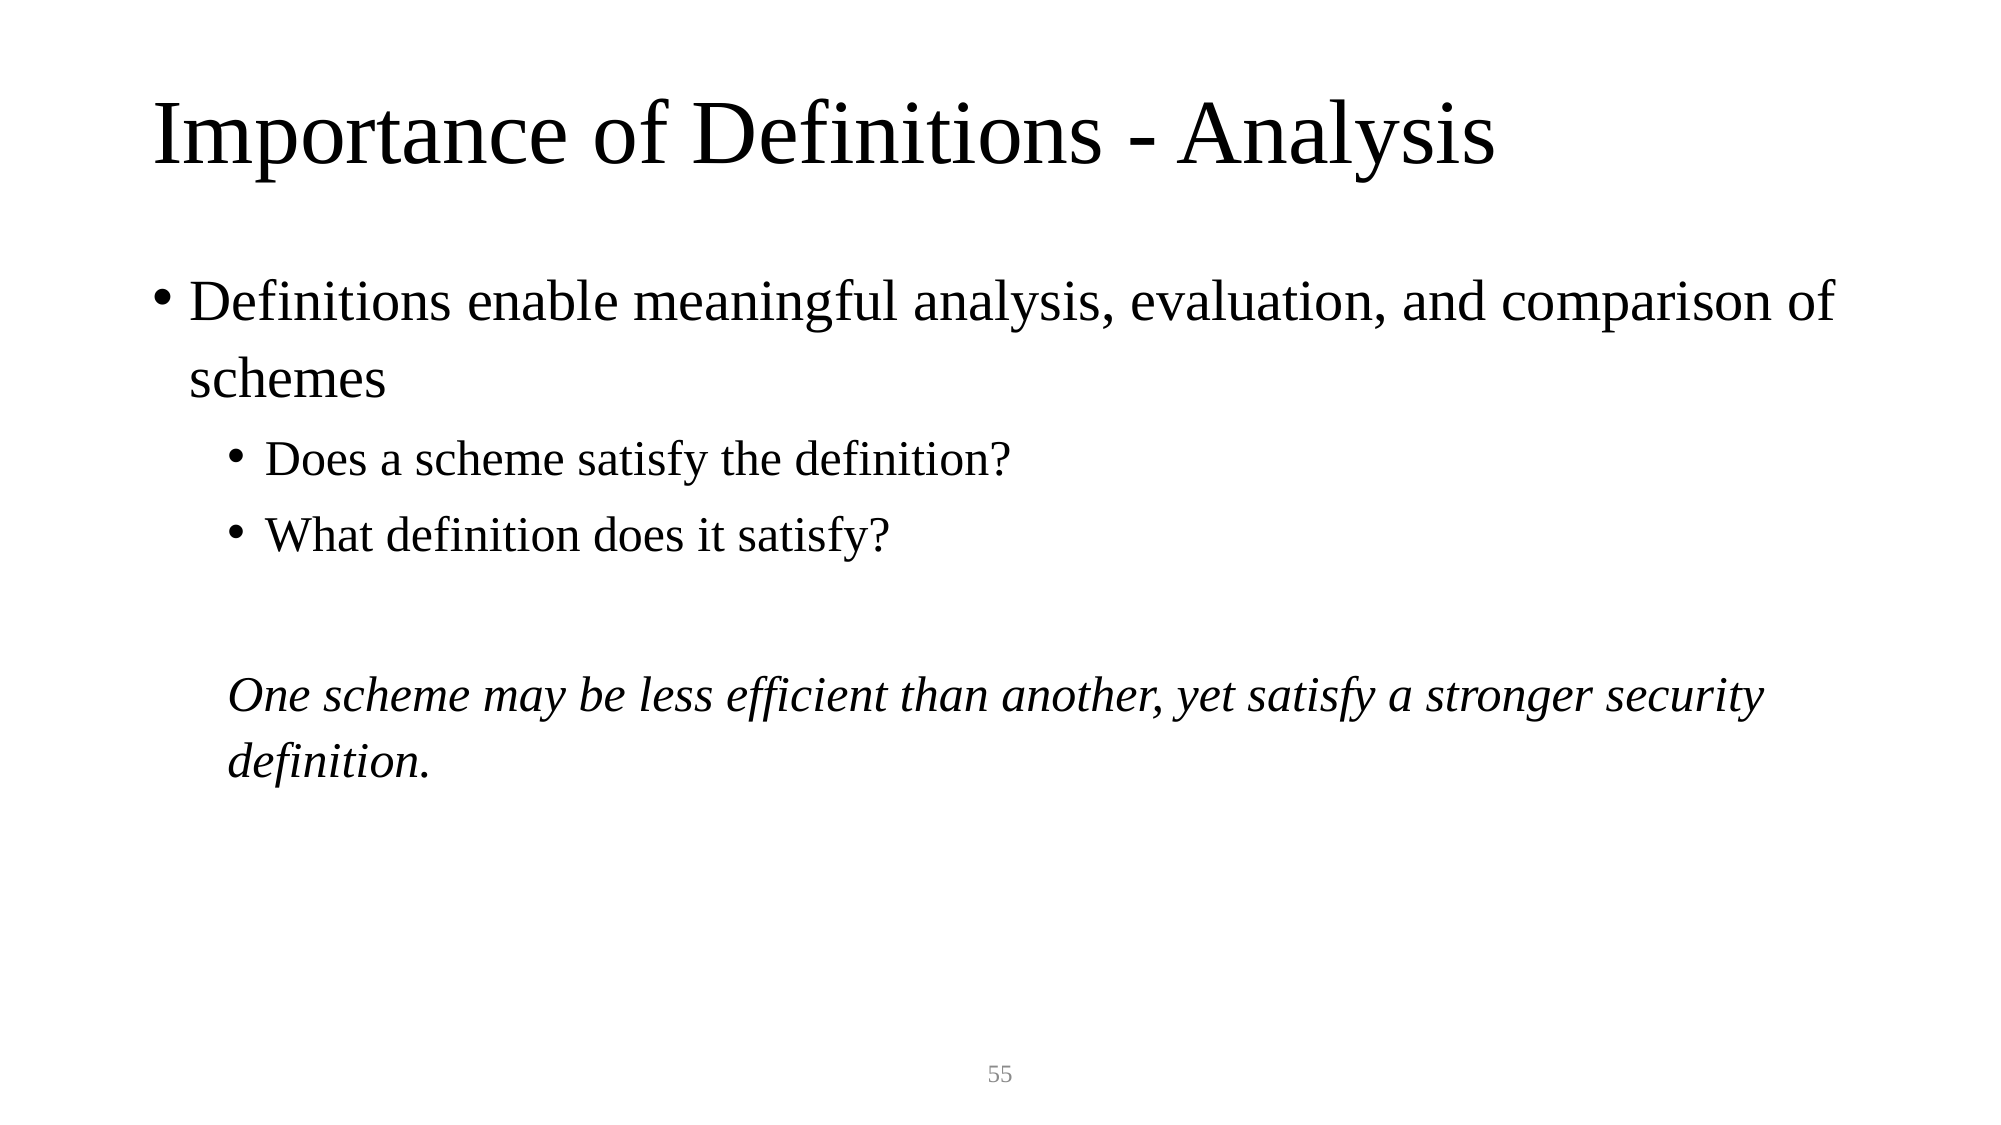

# Importance of Definitions - Analysis
Definitions enable meaningful analysis, evaluation, and comparison of schemes
Does a scheme satisfy the definition?
What definition does it satisfy?

One scheme may be less efficient than another, yet satisfy a stronger security definition.
55